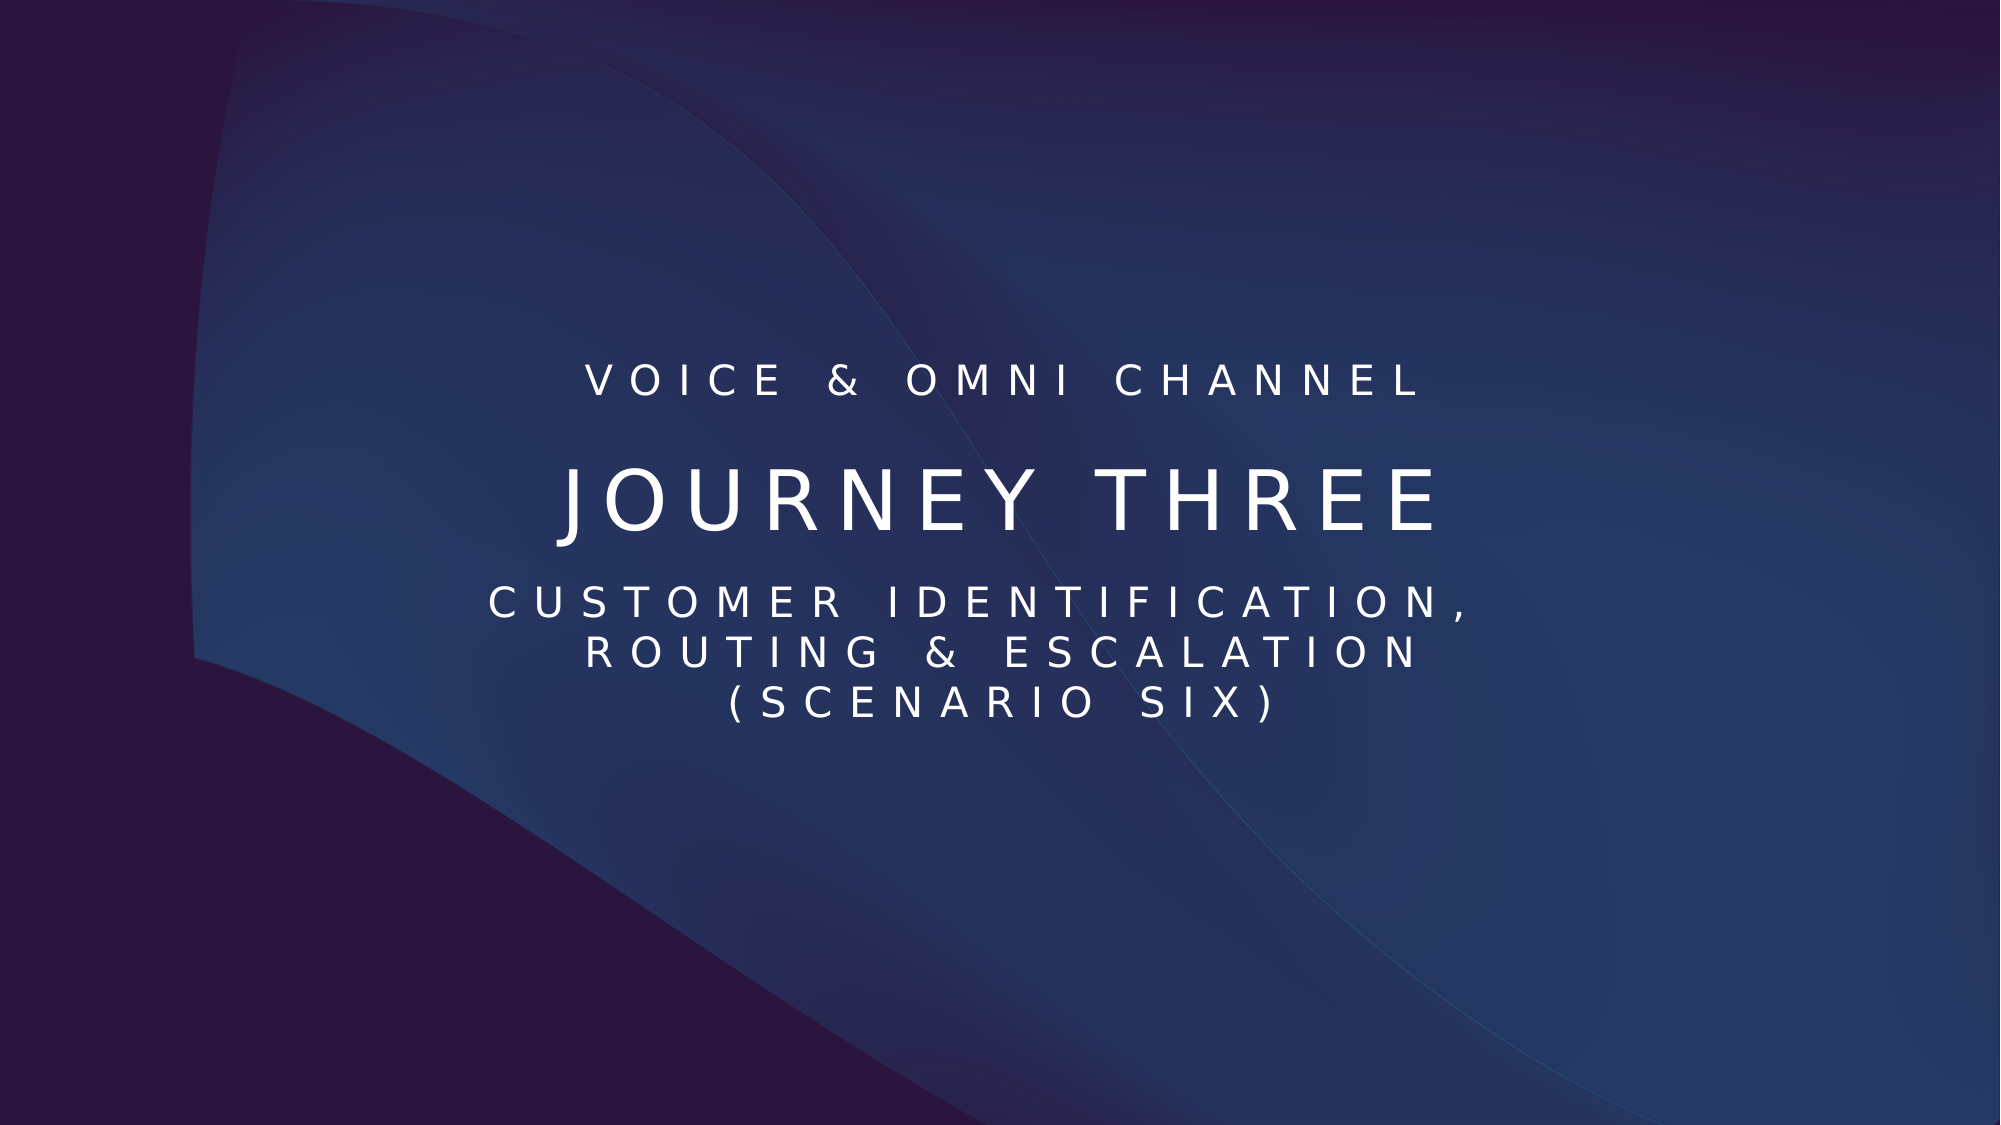

VOICE & OMNI CHANNEL
JOURNEY Three
Customer identification,  routing & escalation
(SCENARIO SIX)